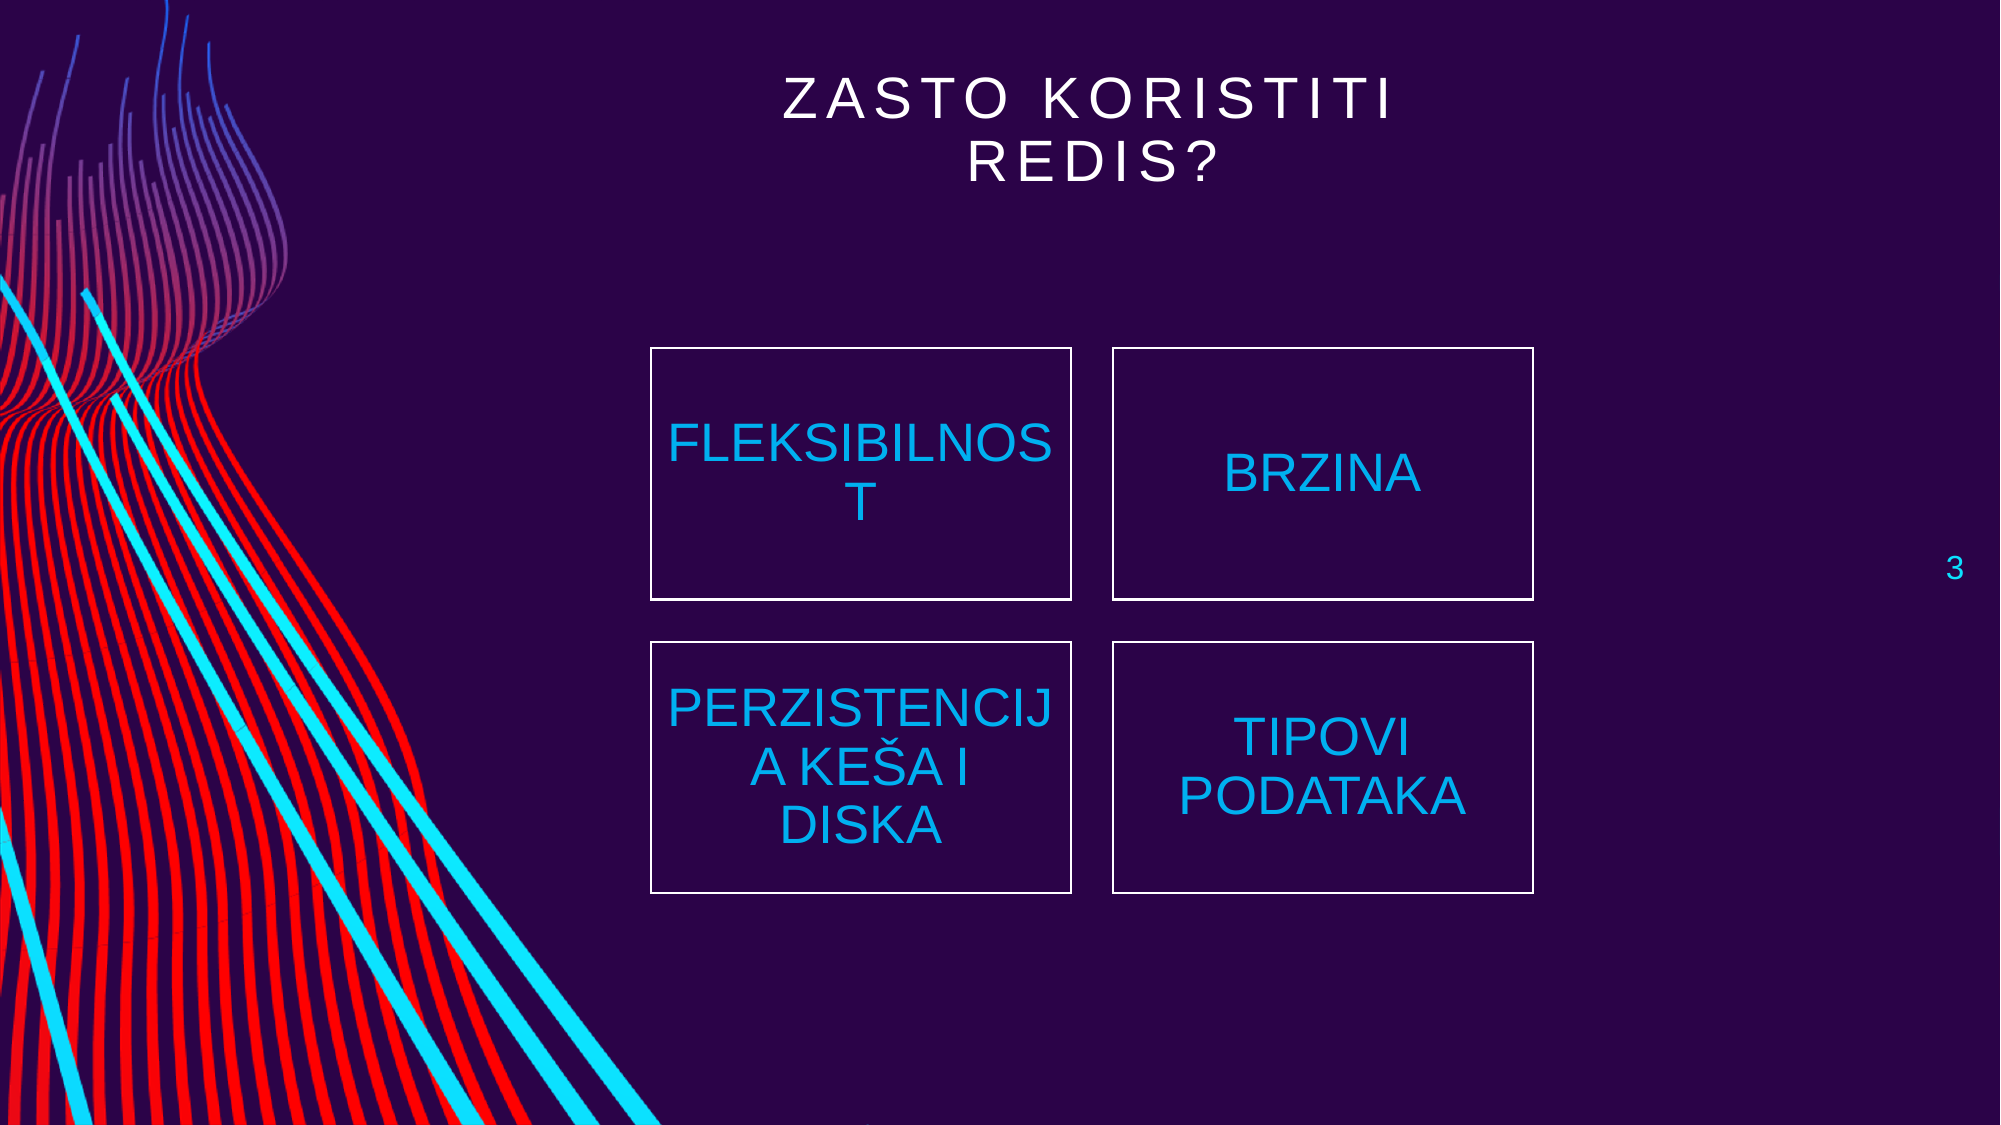

# Zasto koristiti redis?
FLEKSIBILNOST
BRZINA
PERZISTENCIJA KEŠA I DISKA
TIPOVI PODATAKA
3